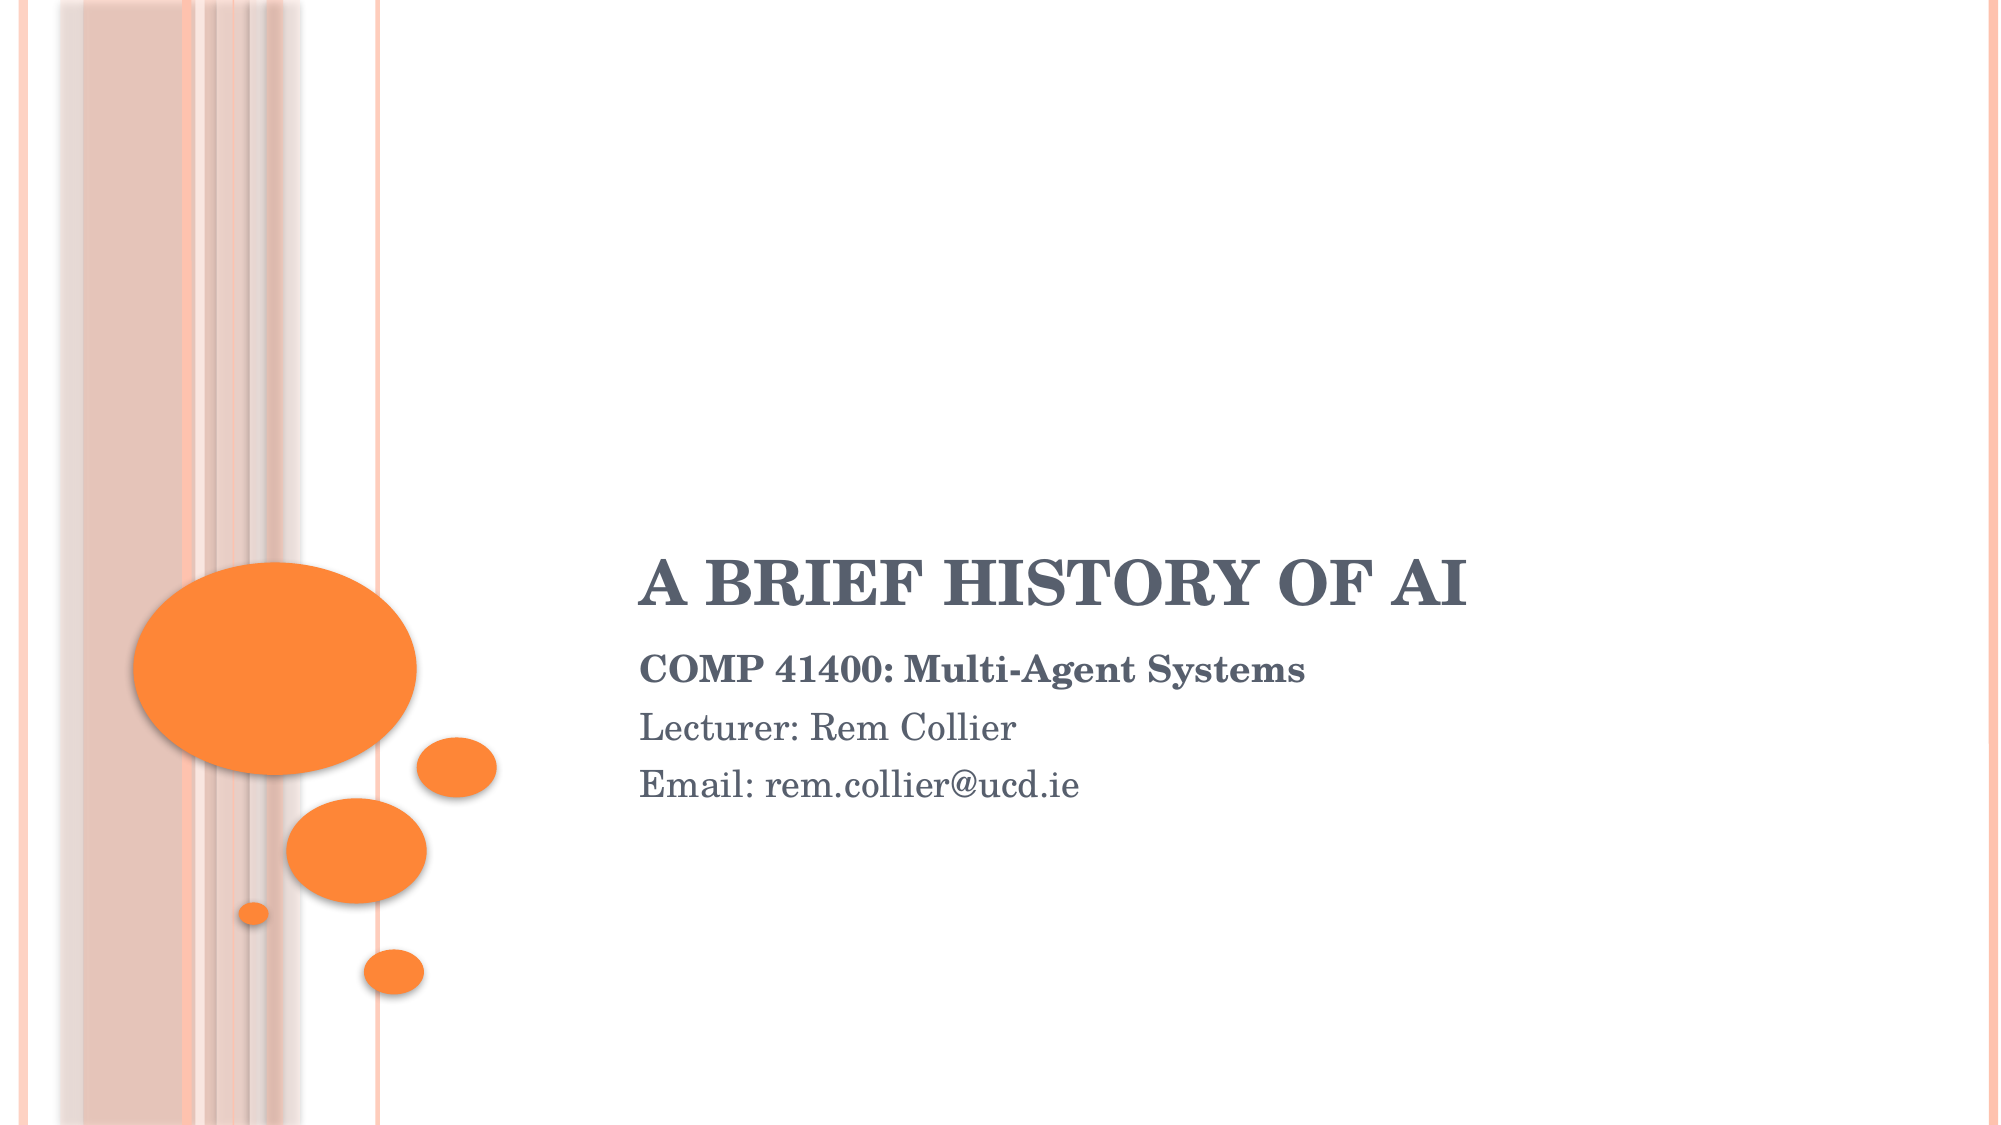

# A Brief History of AI
COMP 41400: Multi-Agent Systems
Lecturer: Rem Collier
Email: rem.collier@ucd.ie